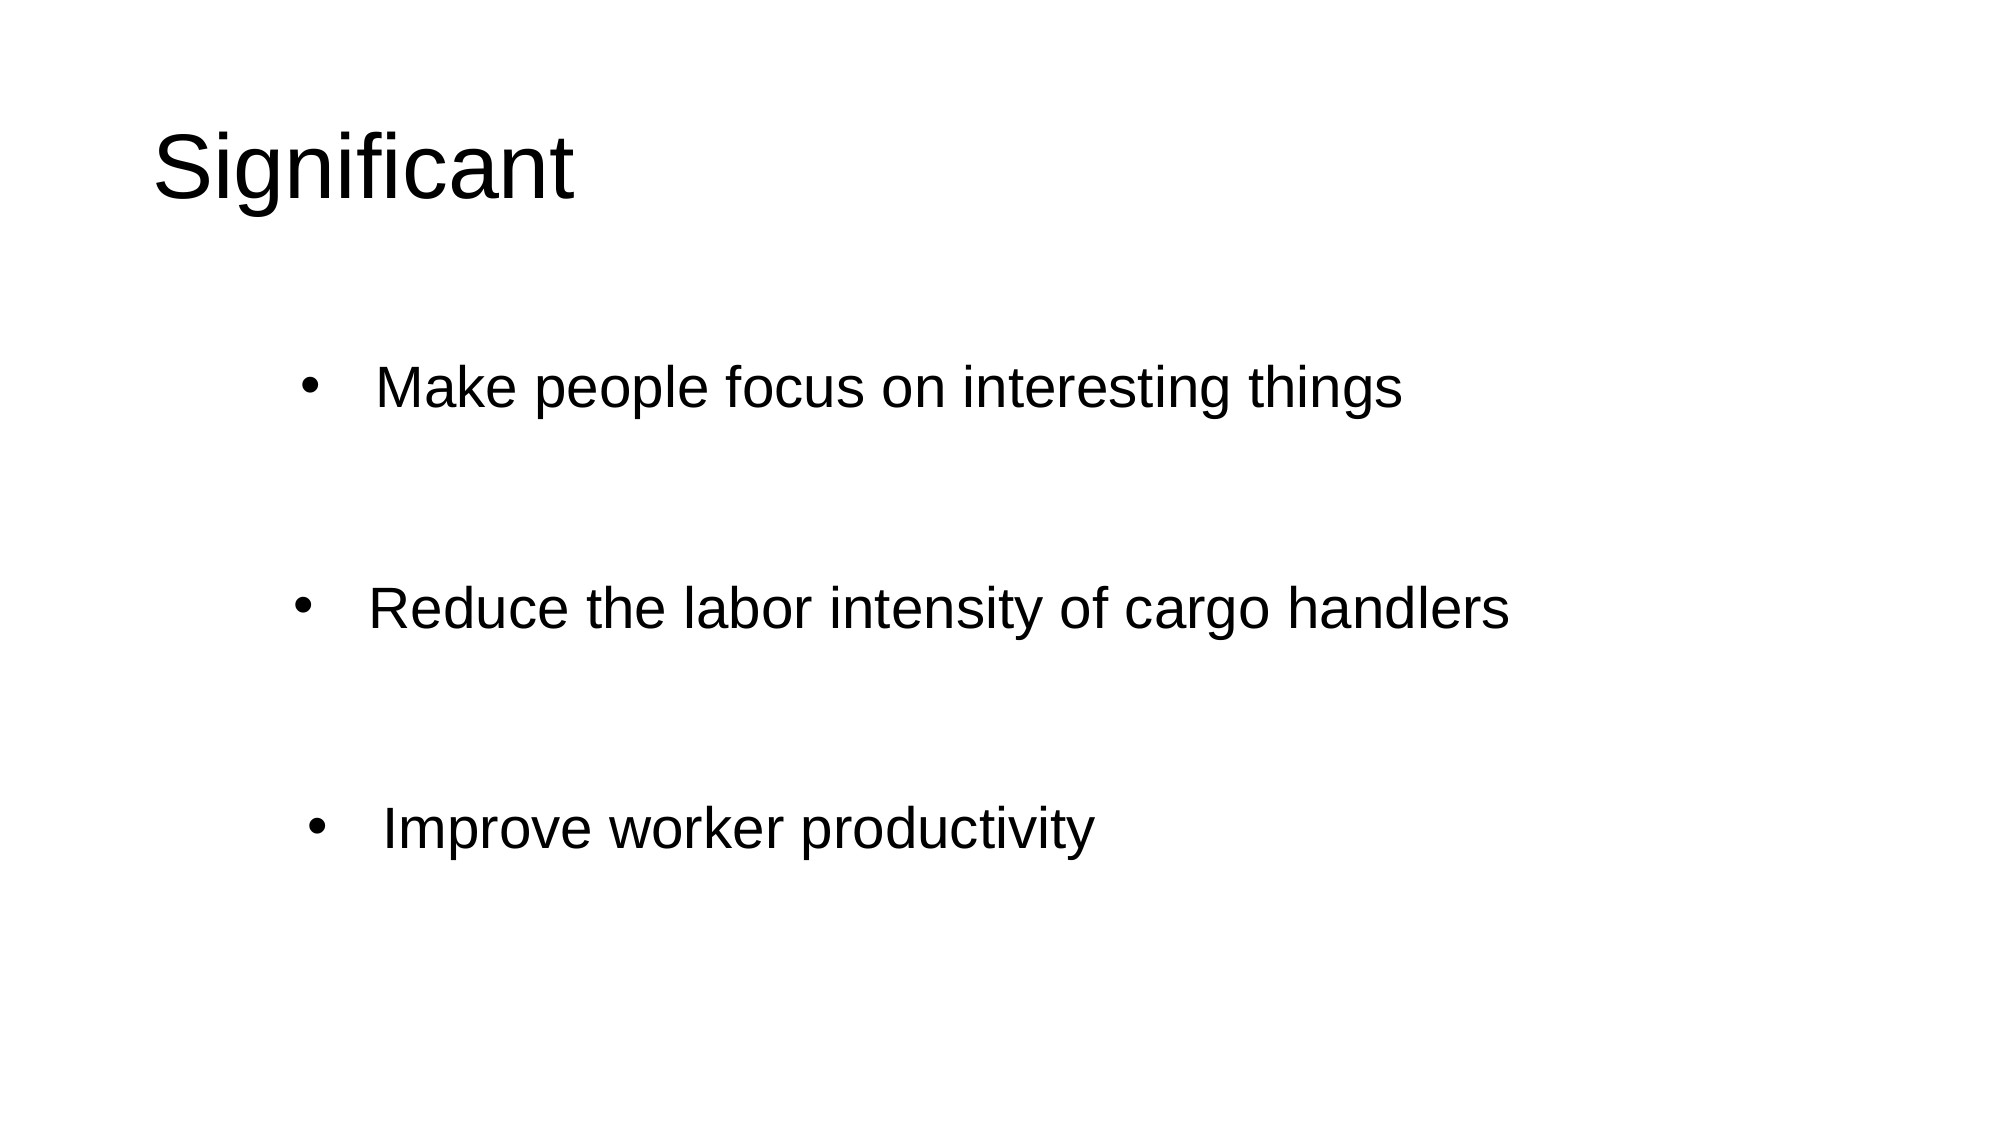

# Significant
Make people focus on interesting things
Reduce the labor intensity of cargo handlers
Improve worker productivity